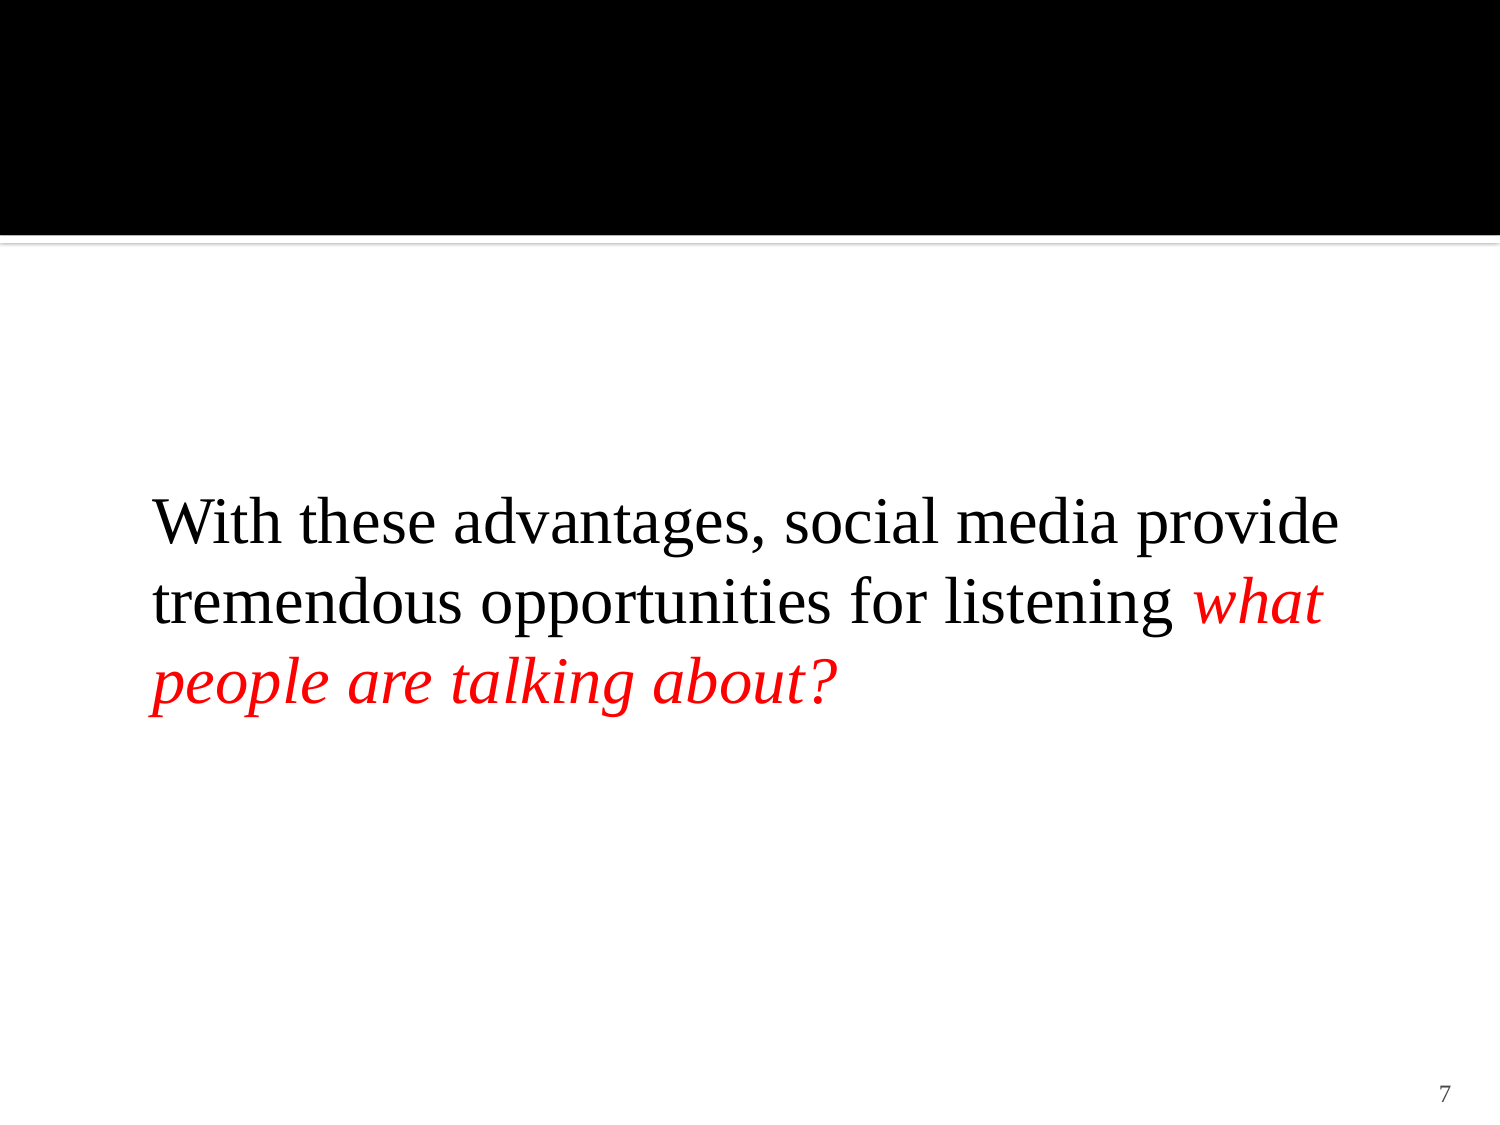

With these advantages, social media provide tremendous opportunities for listening what people are talking about?

7